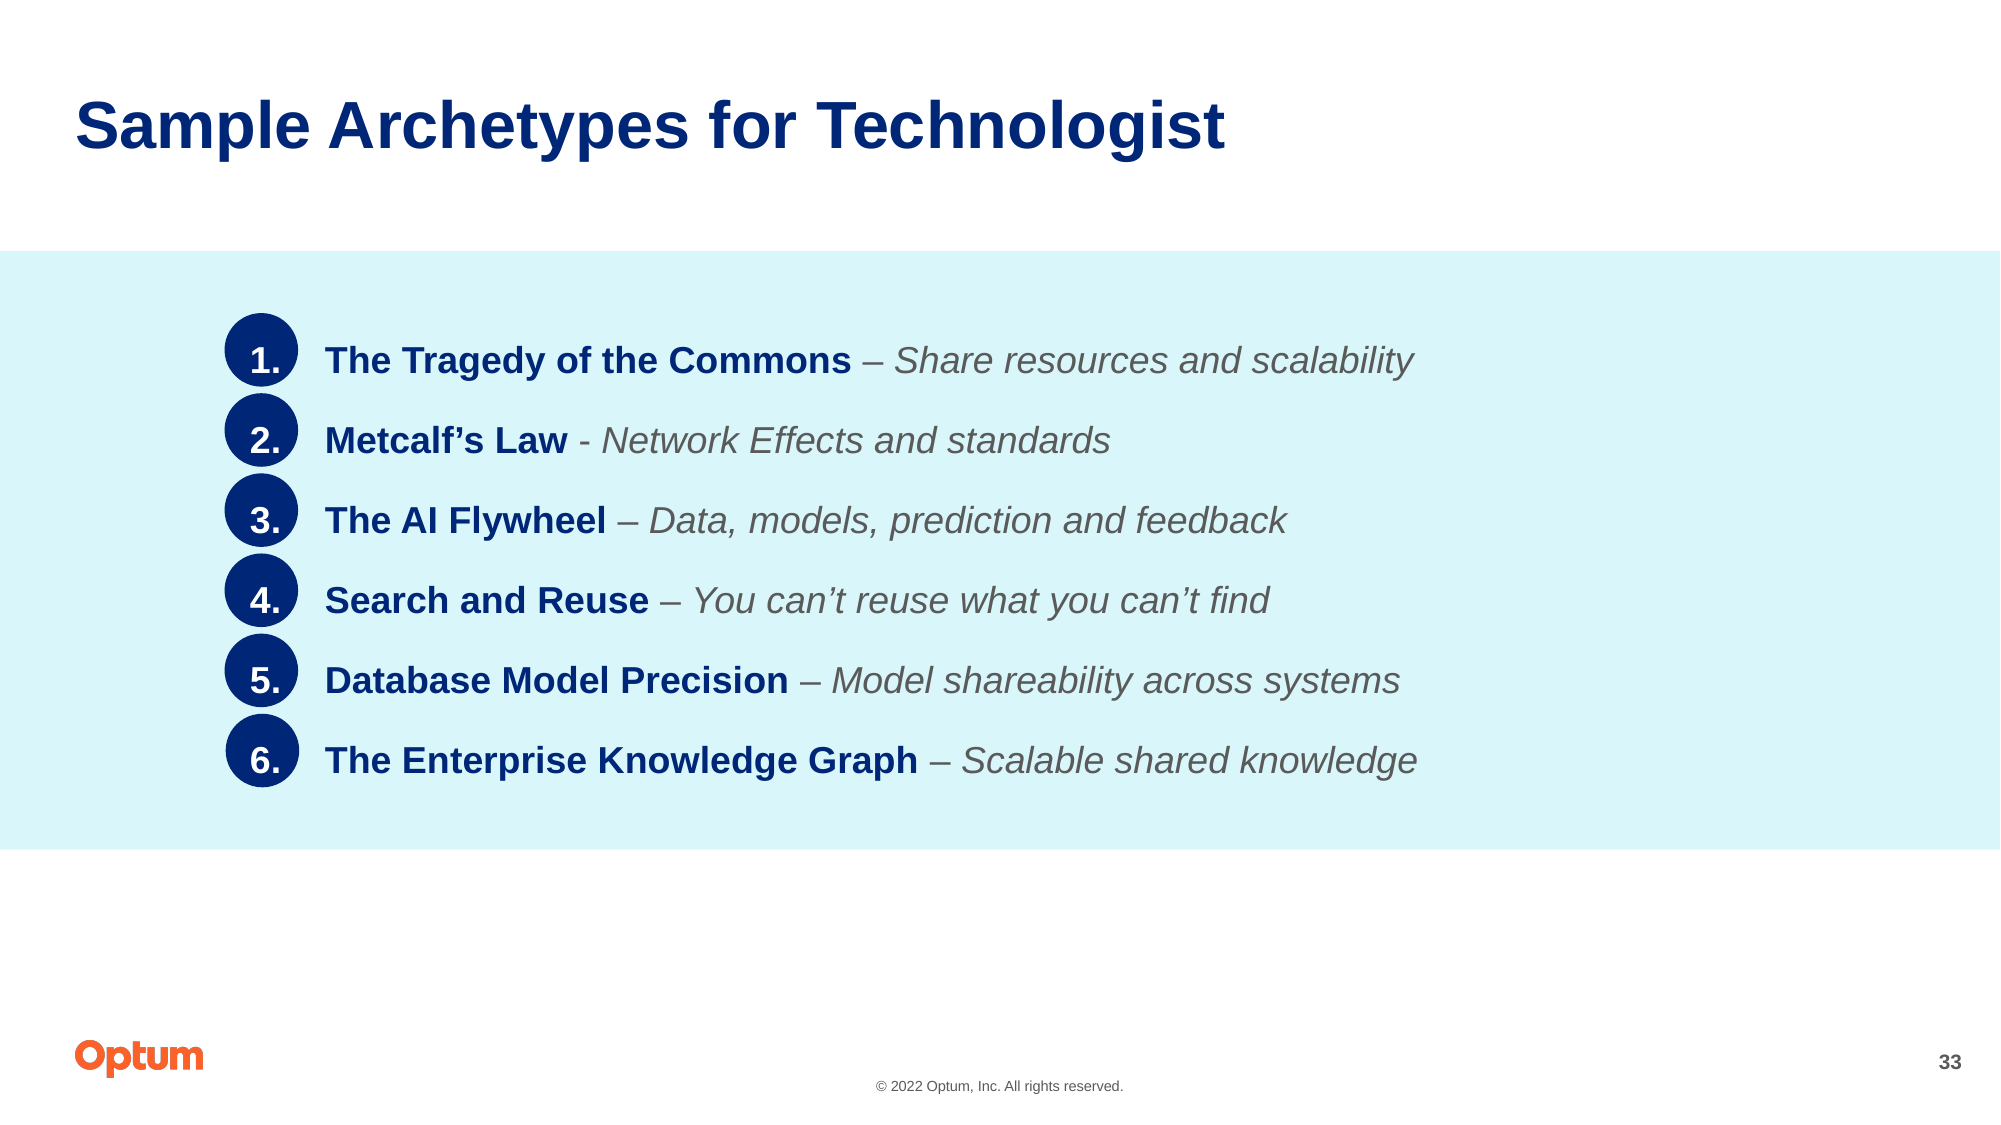

# Sample Archetypes for Technologist

The Tragedy of the Commons – Share resources and scalability
Metcalf’s Law - Network Effects and standards
The AI Flywheel – Data, models, prediction and feedback
Search and Reuse – You can’t reuse what you can’t find
Database Model Precision – Model shareability across systems
The Enterprise Knowledge Graph – Scalable shared knowledge

33